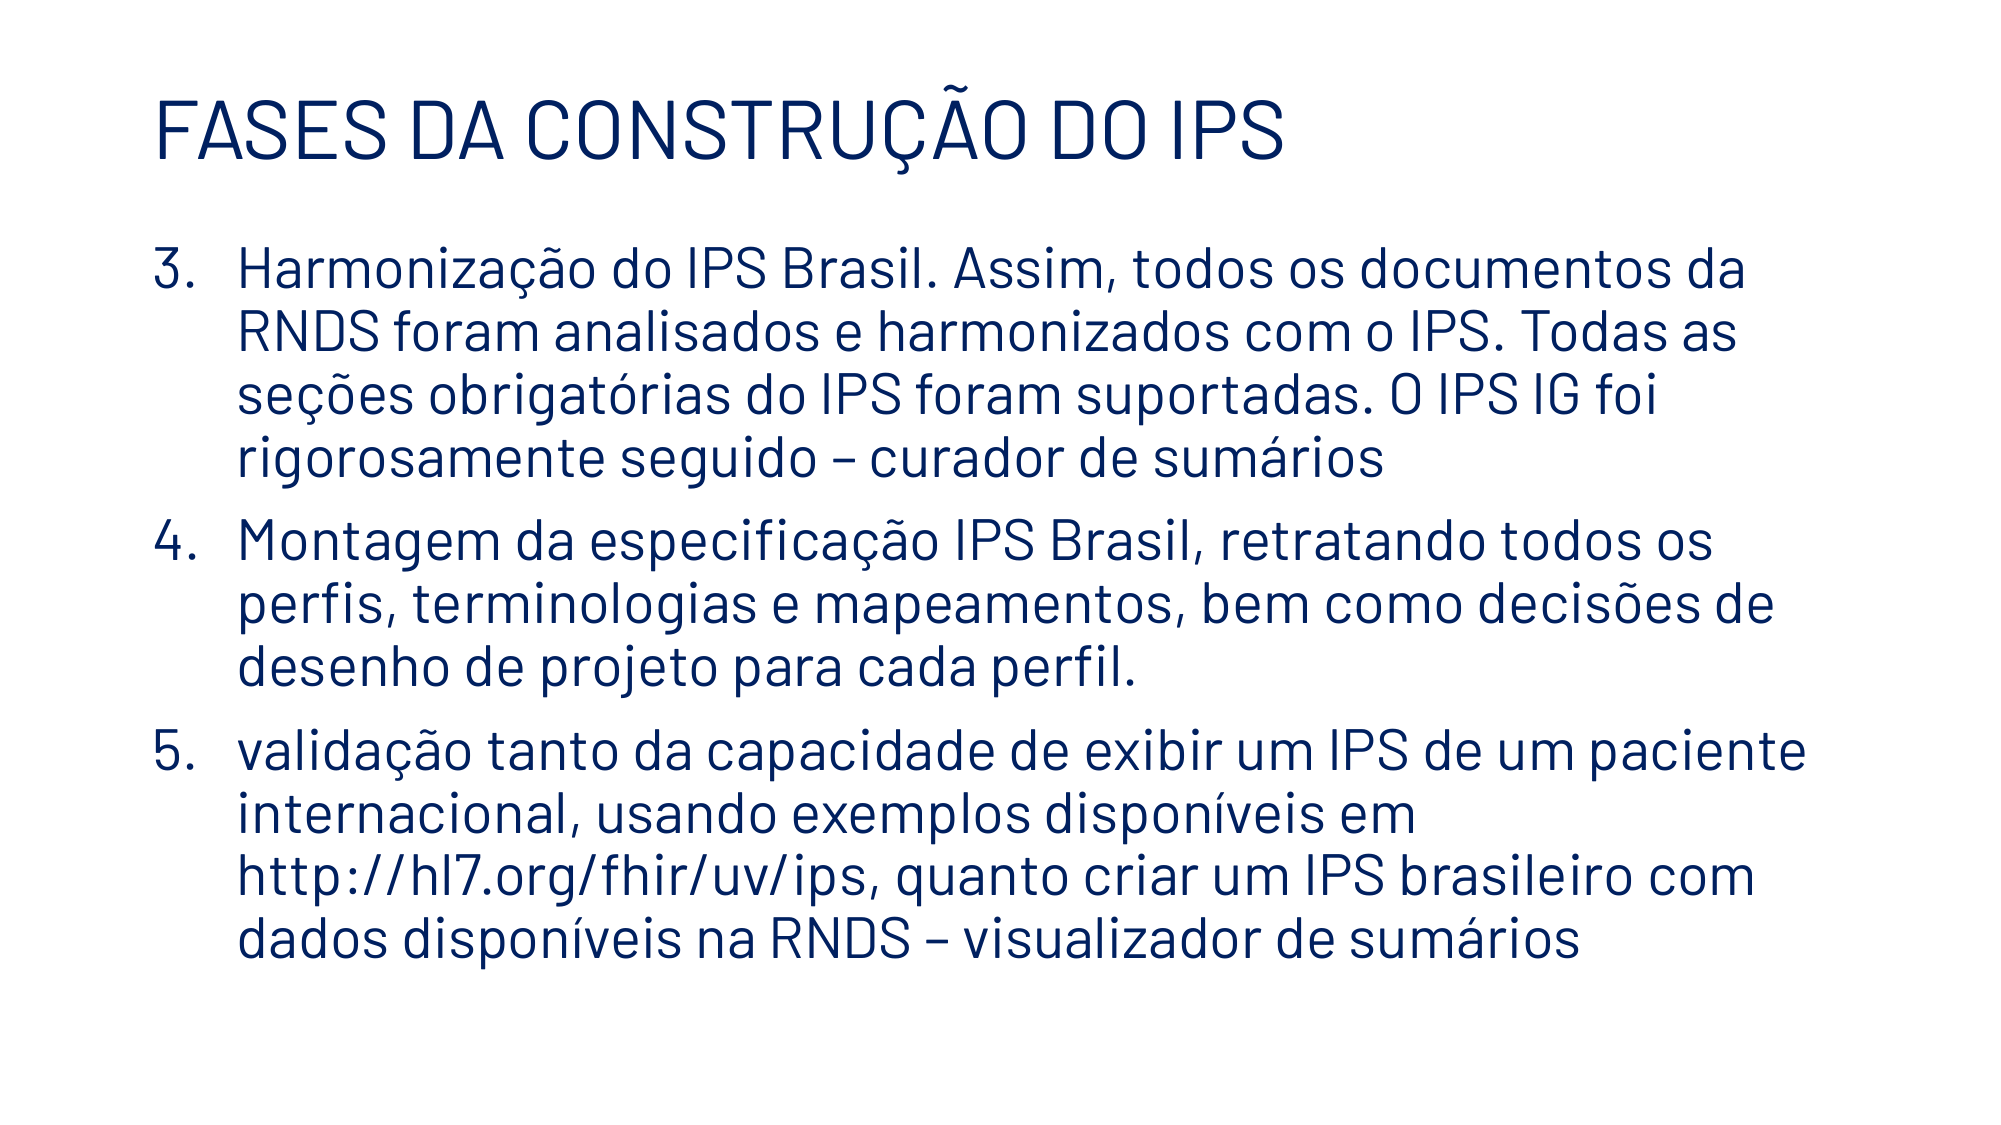

# FASES DA CONSTRUÇÃO DO IPS
Harmonização do IPS Brasil. Assim, todos os documentos da RNDS foram analisados e harmonizados com o IPS. Todas as seções obrigatórias do IPS foram suportadas. O IPS IG foi rigorosamente seguido – curador de sumários
Montagem da especificação IPS Brasil, retratando todos os perfis, terminologias e mapeamentos, bem como decisões de desenho de projeto para cada perfil.
validação tanto da capacidade de exibir um IPS de um paciente internacional, usando exemplos disponíveis em http://hl7.org/fhir/uv/ips, quanto criar um IPS brasileiro com dados disponíveis na RNDS – visualizador de sumários